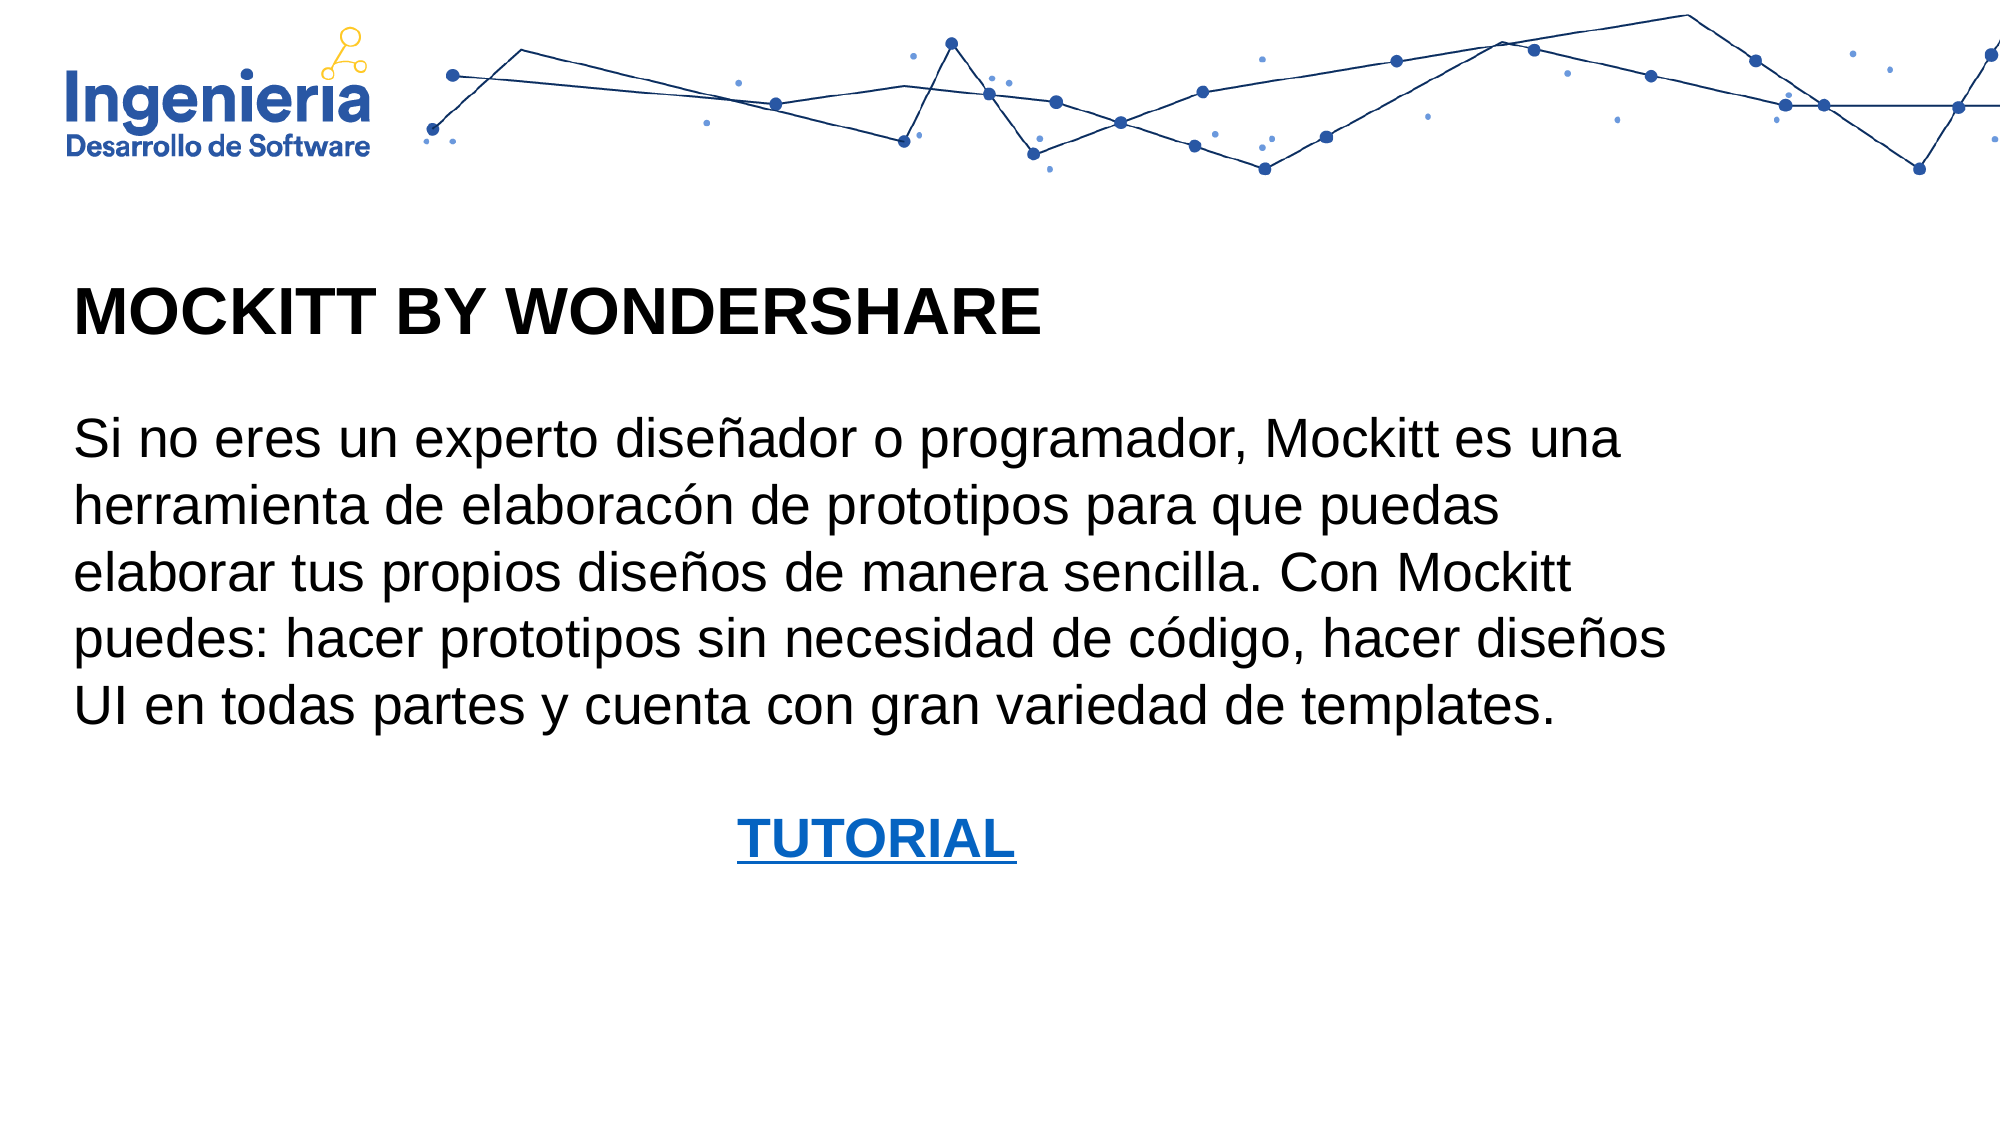

MOCKITT BY WONDERSHARE
Si no eres un experto diseñador o programador, Mockitt es una herramienta de elaboracón de prototipos para que puedas elaborar tus propios diseños de manera sencilla. Con Mockitt puedes: hacer prototipos sin necesidad de código, hacer diseños UI en todas partes y cuenta con gran variedad de templates.

TUTORIAL